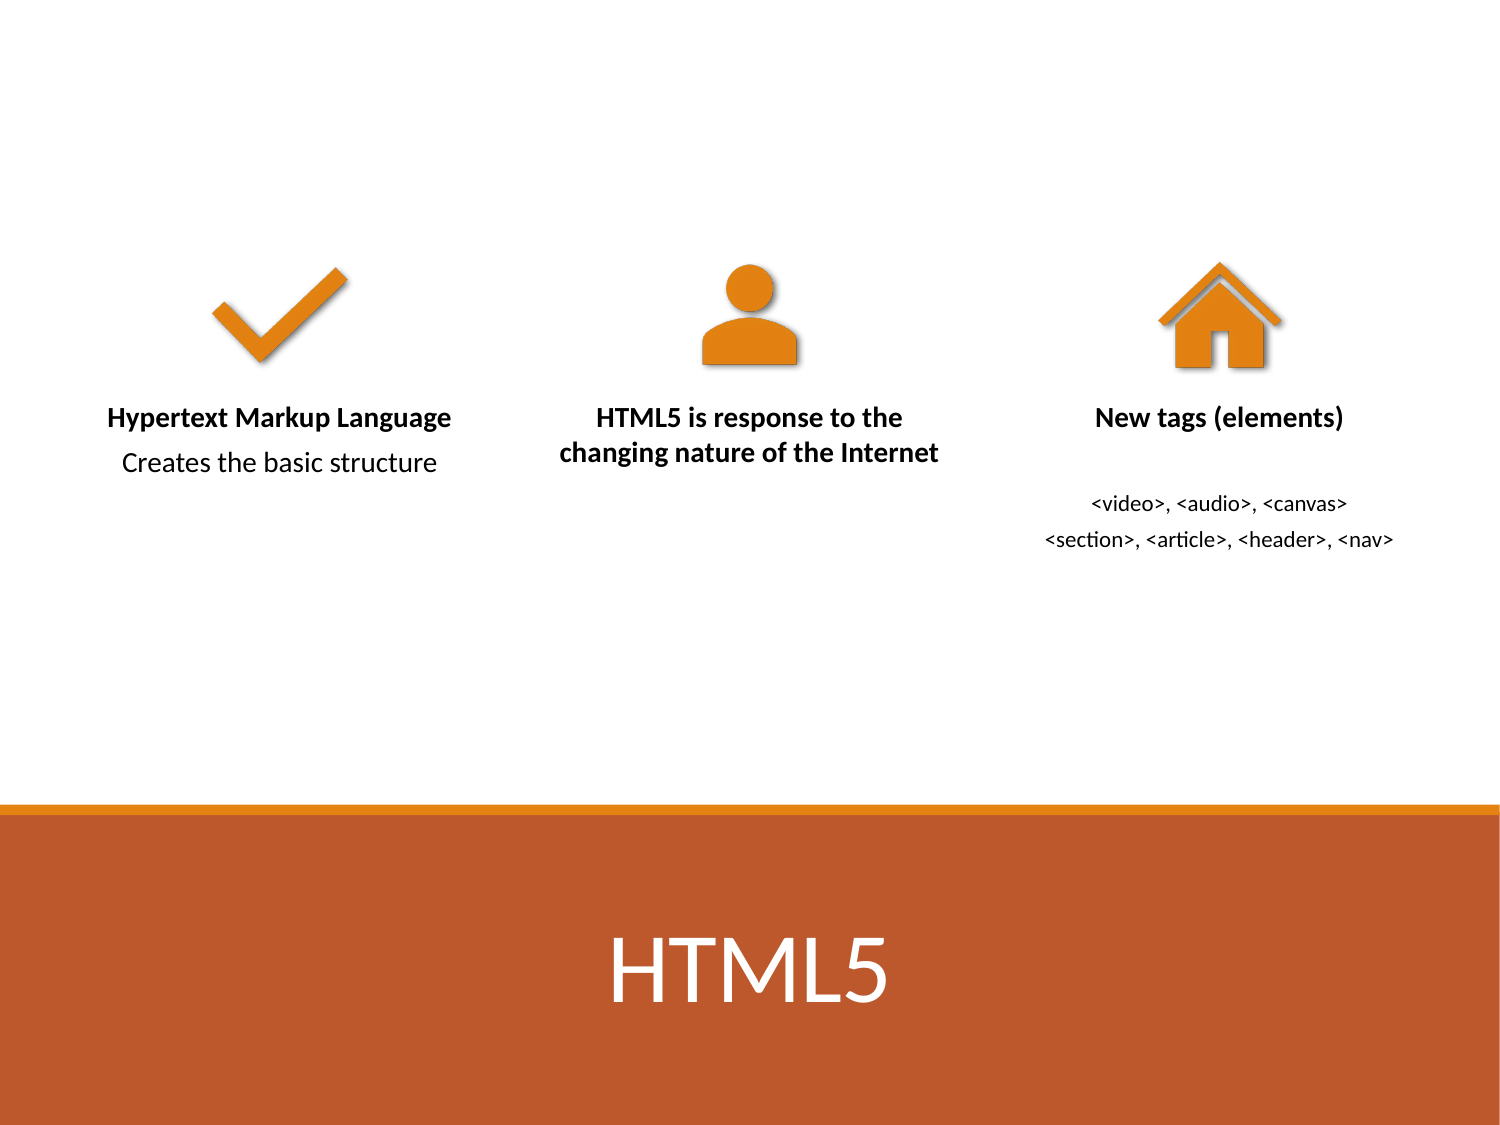

Hypertext Markup Language
Creates the basic structure
HTML5 is response to the changing nature of the Internet
New tags (elements)
<video>, <audio>, <canvas>
<section>, <article>, <header>, <nav>

# HTML5